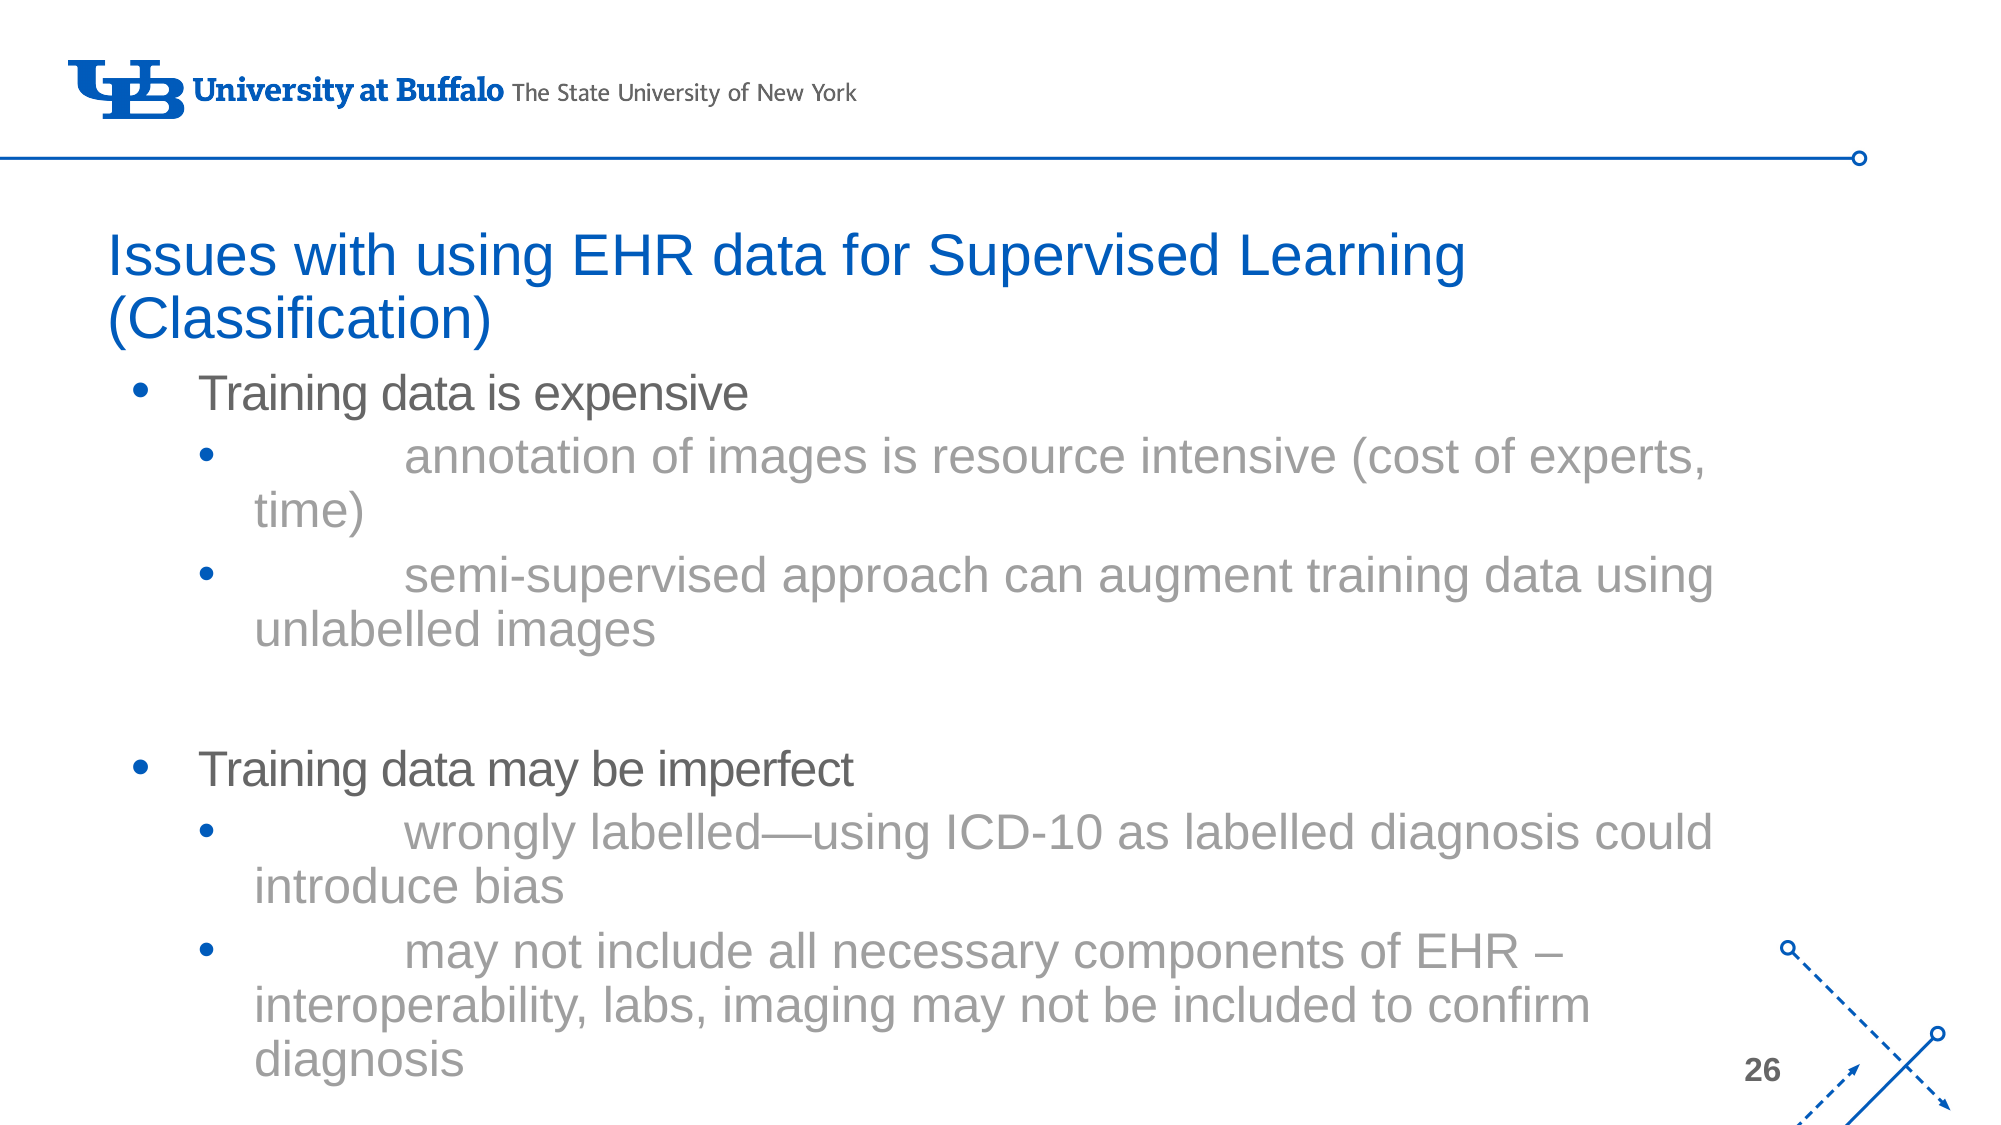

# Issues with using EHR data for Supervised Learning (Classification)
Training data is expensive
	annotation of images is resource intensive (cost of experts, time)
	semi-supervised approach can augment training data using unlabelled images

Training data may be imperfect
	wrongly labelled—using ICD-10 as labelled diagnosis could introduce bias
	may not include all necessary components of EHR –interoperability, labs, imaging may not be included to confirm diagnosis